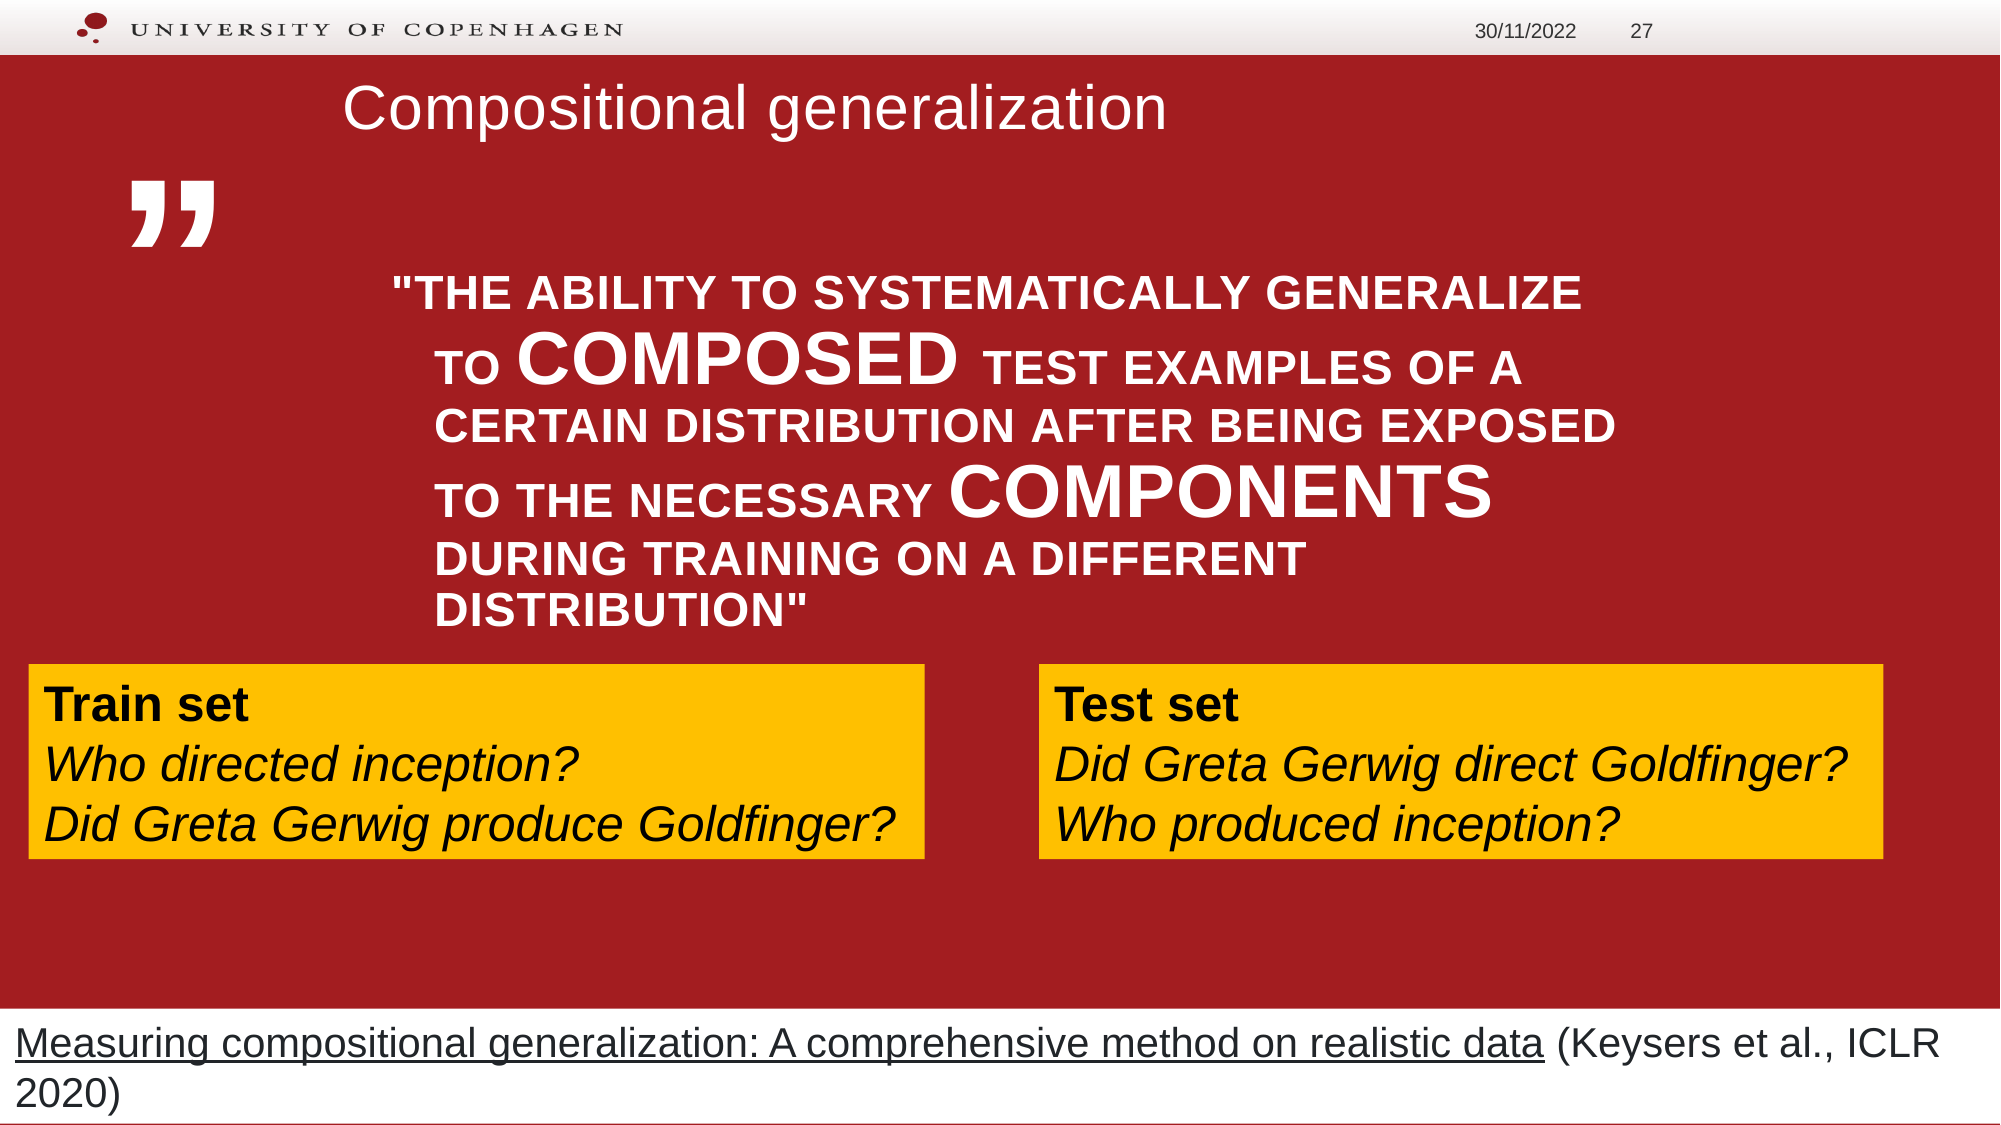

30/11/2022
27
Compositional generalization
"the ability to systematically generalize to composed test examples of a certain distribution after being exposed to the necessary components during training on a different distribution"
Test set
Did Greta Gerwig direct Goldfinger?
Who produced inception?
Train set
Who directed inception?
Did Greta Gerwig produce Goldfinger?
Measuring compositional generalization: A comprehensive method on realistic data (Keysers et al., ICLR 2020)